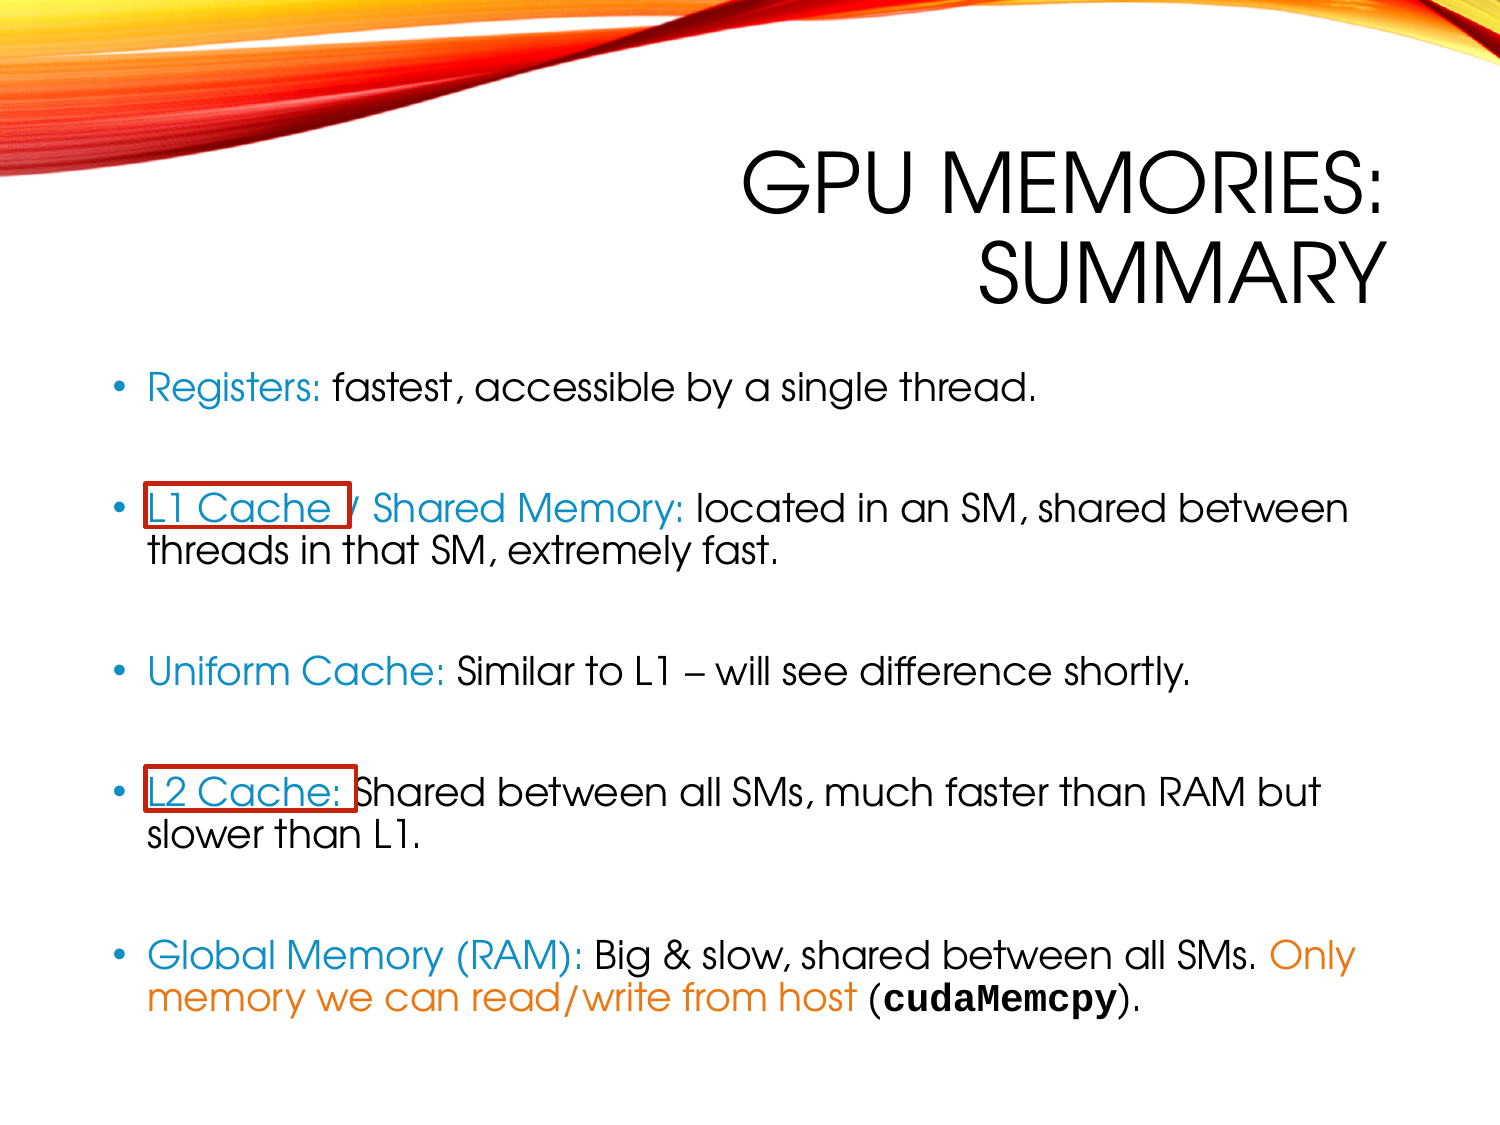

# GPU Memories: Summary
Registers: fastest, accessible by a single thread.

L1 Cache / Shared Memory: located in an SM, shared between threads in that SM, extremely fast.

Uniform Cache: Similar to L1 – will see difference shortly.

L2 Cache: Shared between all SMs, much faster than RAM but slower than L1.

Global Memory (RAM): Big & slow, shared between all SMs. Only memory we can read/write from host (cudaMemcpy).